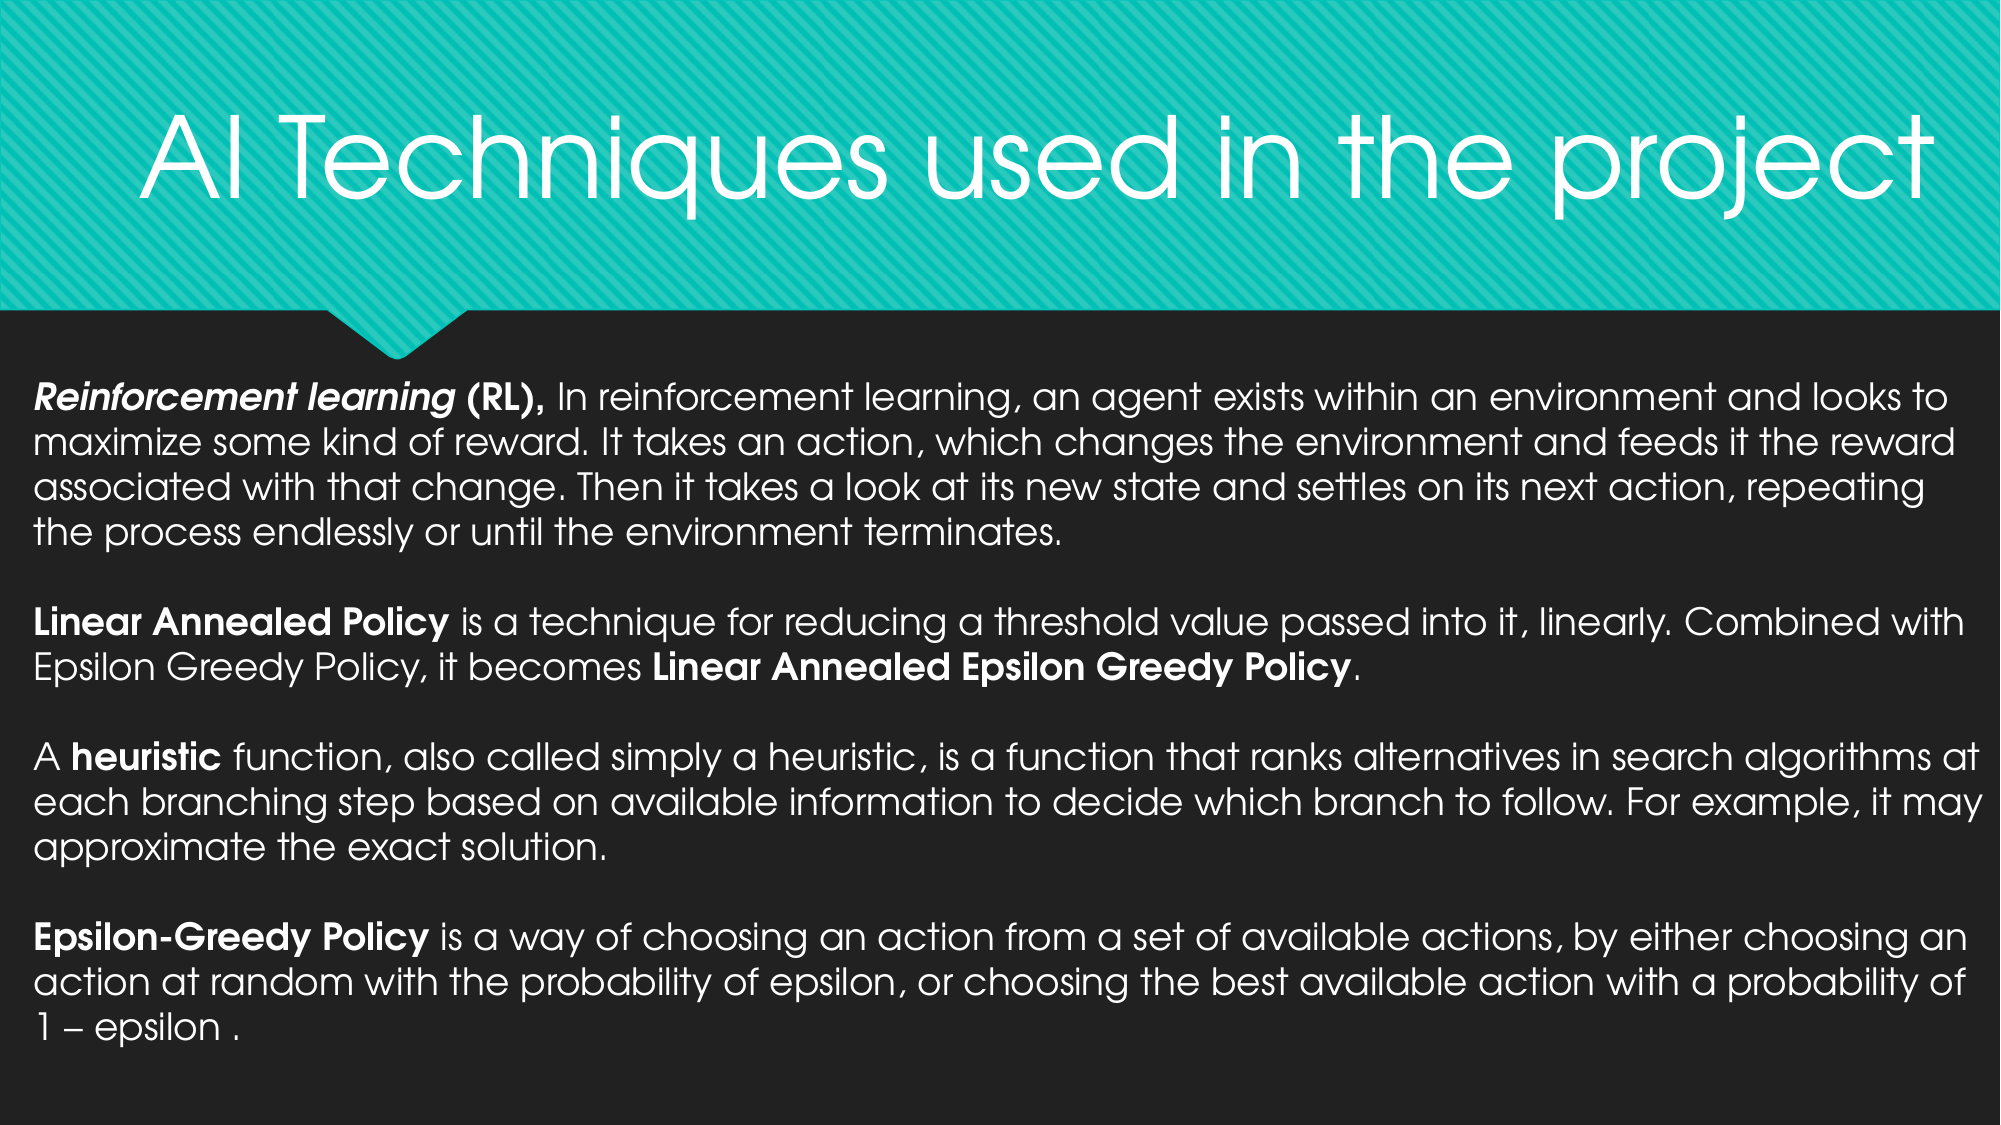

AI Techniques used in the project
Reinforcement learning (RL), In reinforcement learning, an agent exists within an environment and looks to maximize some kind of reward. It takes an action, which changes the environment and feeds it the reward associated with that change. Then it takes a look at its new state and settles on its next action, repeating the process endlessly or until the environment terminates.

Linear Annealed Policy is a technique for reducing a threshold value passed into it, linearly. Combined with Epsilon Greedy Policy, it becomes Linear Annealed Epsilon Greedy Policy.

A heuristic function, also called simply a heuristic, is a function that ranks alternatives in search algorithms at each branching step based on available information to decide which branch to follow. For example, it may approximate the exact solution.

Epsilon-Greedy Policy is a way of choosing an action from a set of available actions, by either choosing an action at random with the probability of epsilon, or choosing the best available action with a probability of 1 – epsilon .